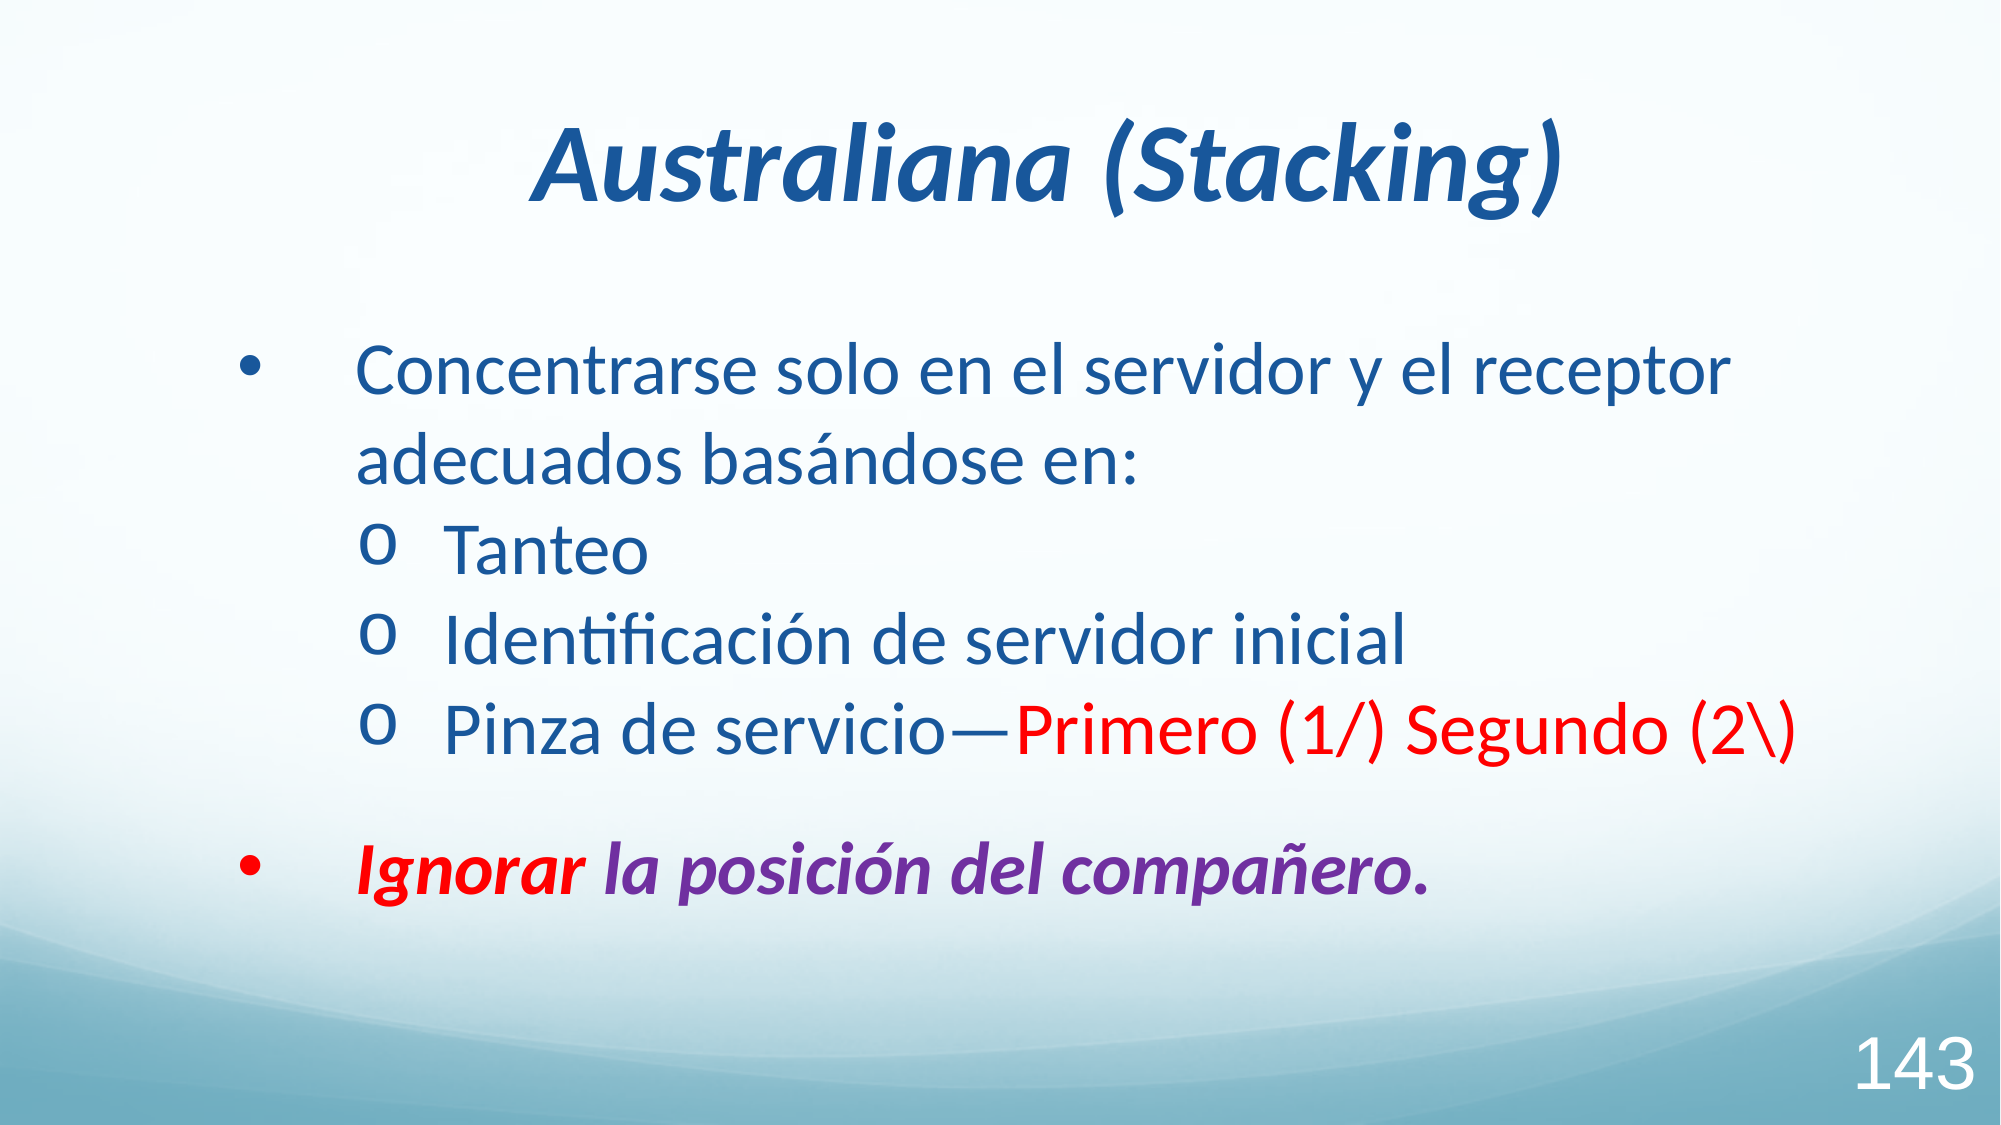

Australiana (Stacking)

Concentrarse solo en el servidor y el receptor adecuados basándose en:
Tanteo
Identificación de servidor inicial
Pinza de servicio—Primero (1/) Segundo (2\)

Ignorar la posición del compañero.
143